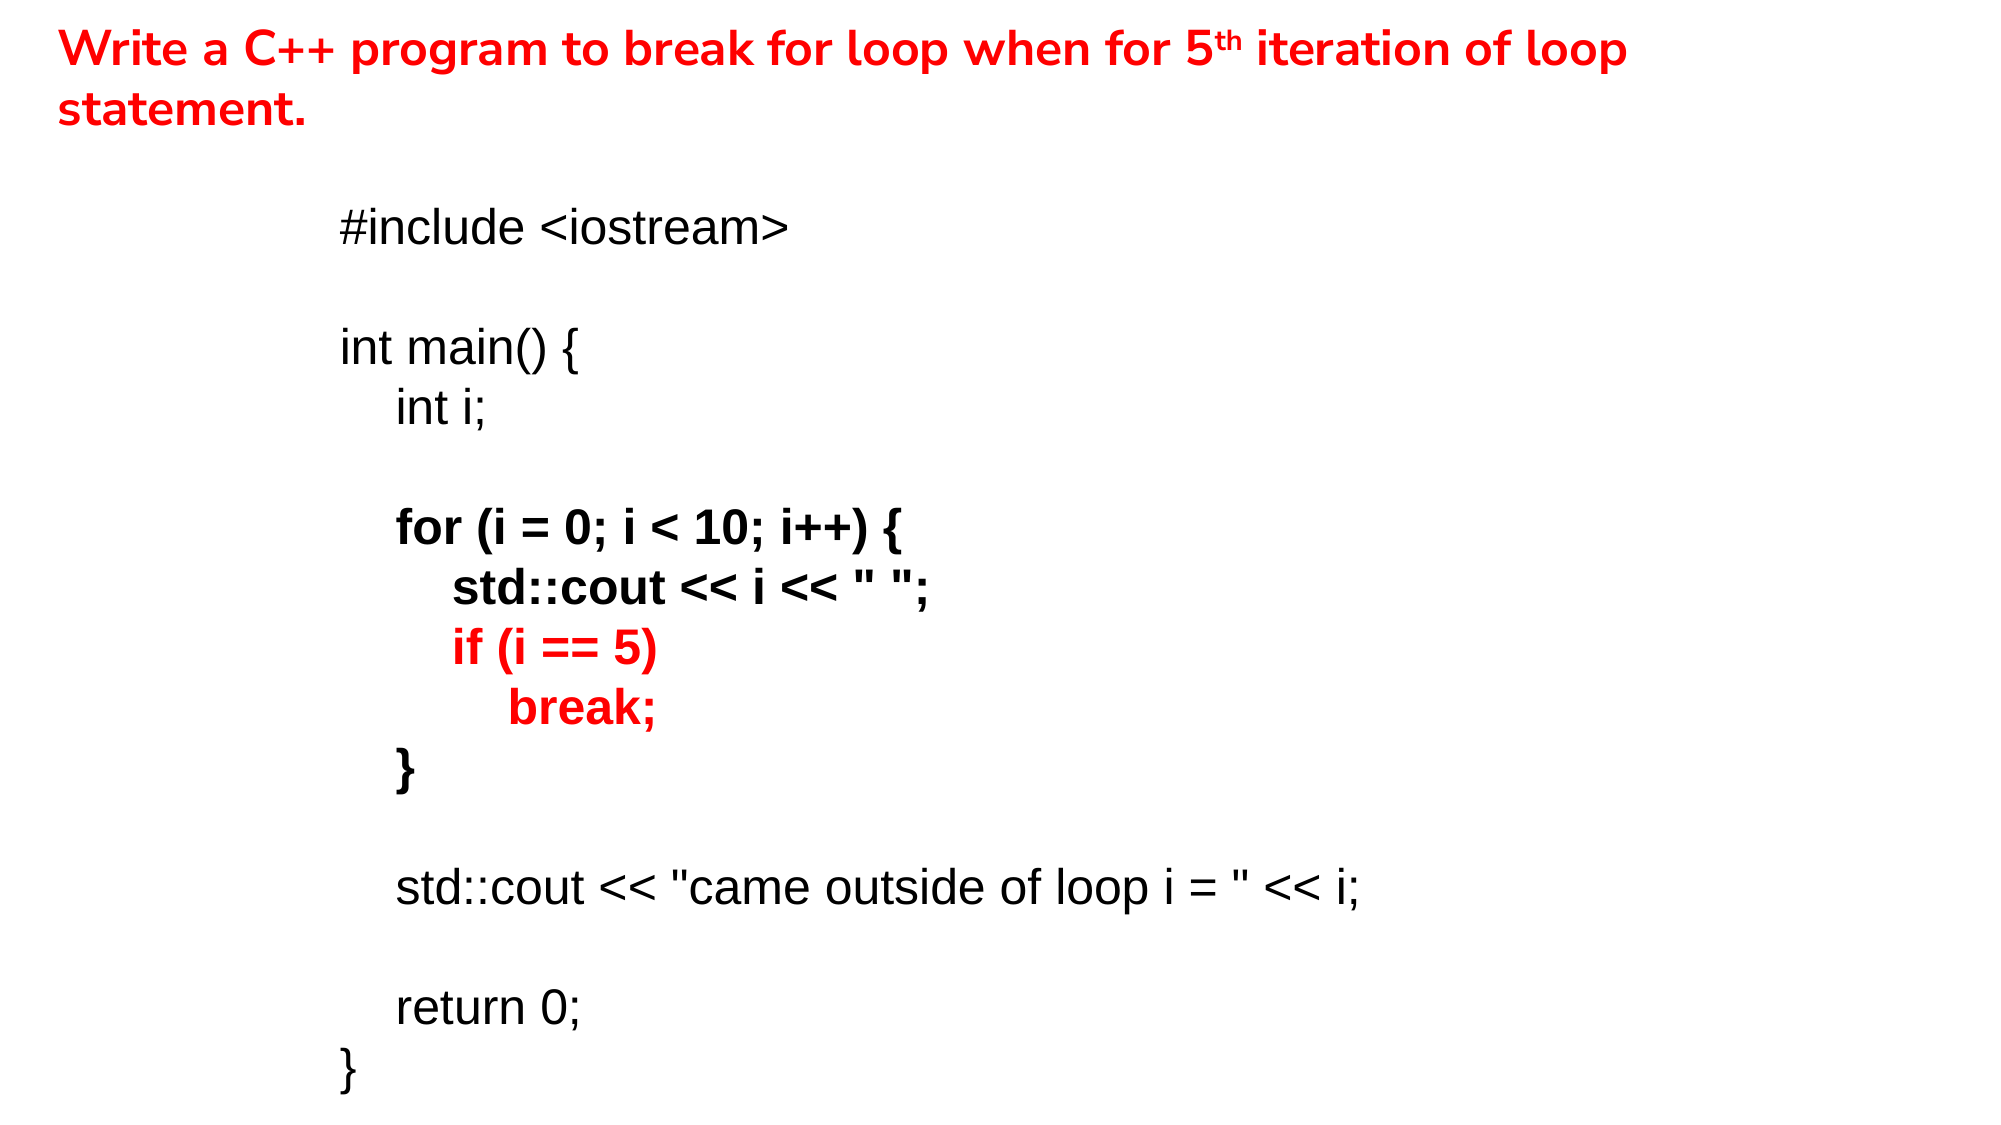

Write a C++ program to break for loop when for 5th iteration of loop statement.
#include <iostream>

int main() {
    int i;

    for (i = 0; i < 10; i++) {
        std::cout << i << " ";
        if (i == 5)
            break;
    }

    std::cout << "came outside of loop i = " << i;

    return 0;
}